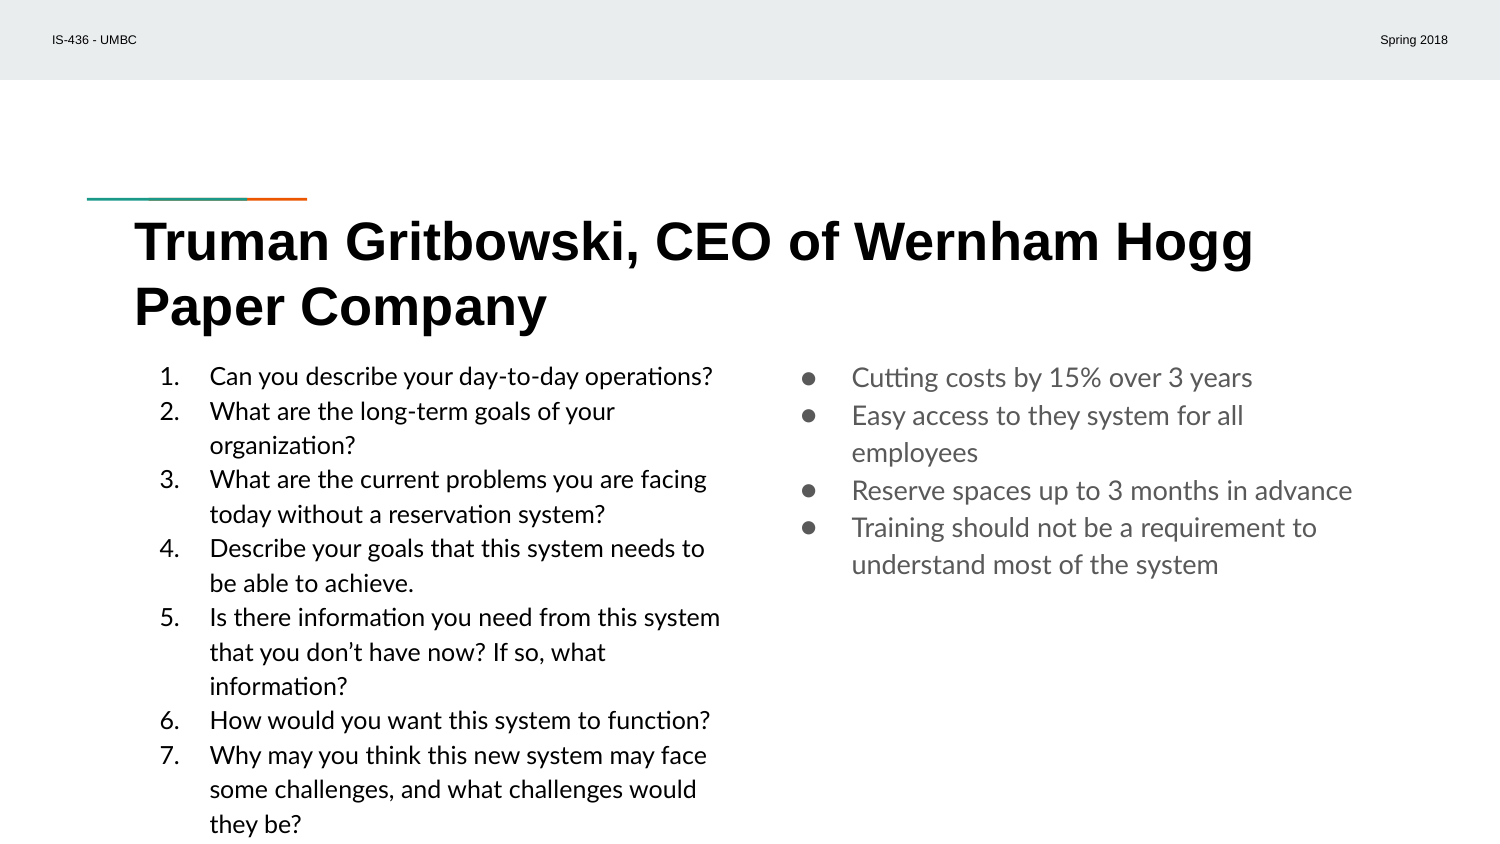

# Truman Gritbowski, CEO of Wernham Hogg Paper Company
Can you describe your day-to-day operations?
What are the long-term goals of your organization?
What are the current problems you are facing today without a reservation system?
Describe your goals that this system needs to be able to achieve.
Is there information you need from this system that you don’t have now? If so, what information?
How would you want this system to function?
Why may you think this new system may face some challenges, and what challenges would they be?
Cutting costs by 15% over 3 years
Easy access to they system for all employees
Reserve spaces up to 3 months in advance
Training should not be a requirement to understand most of the system